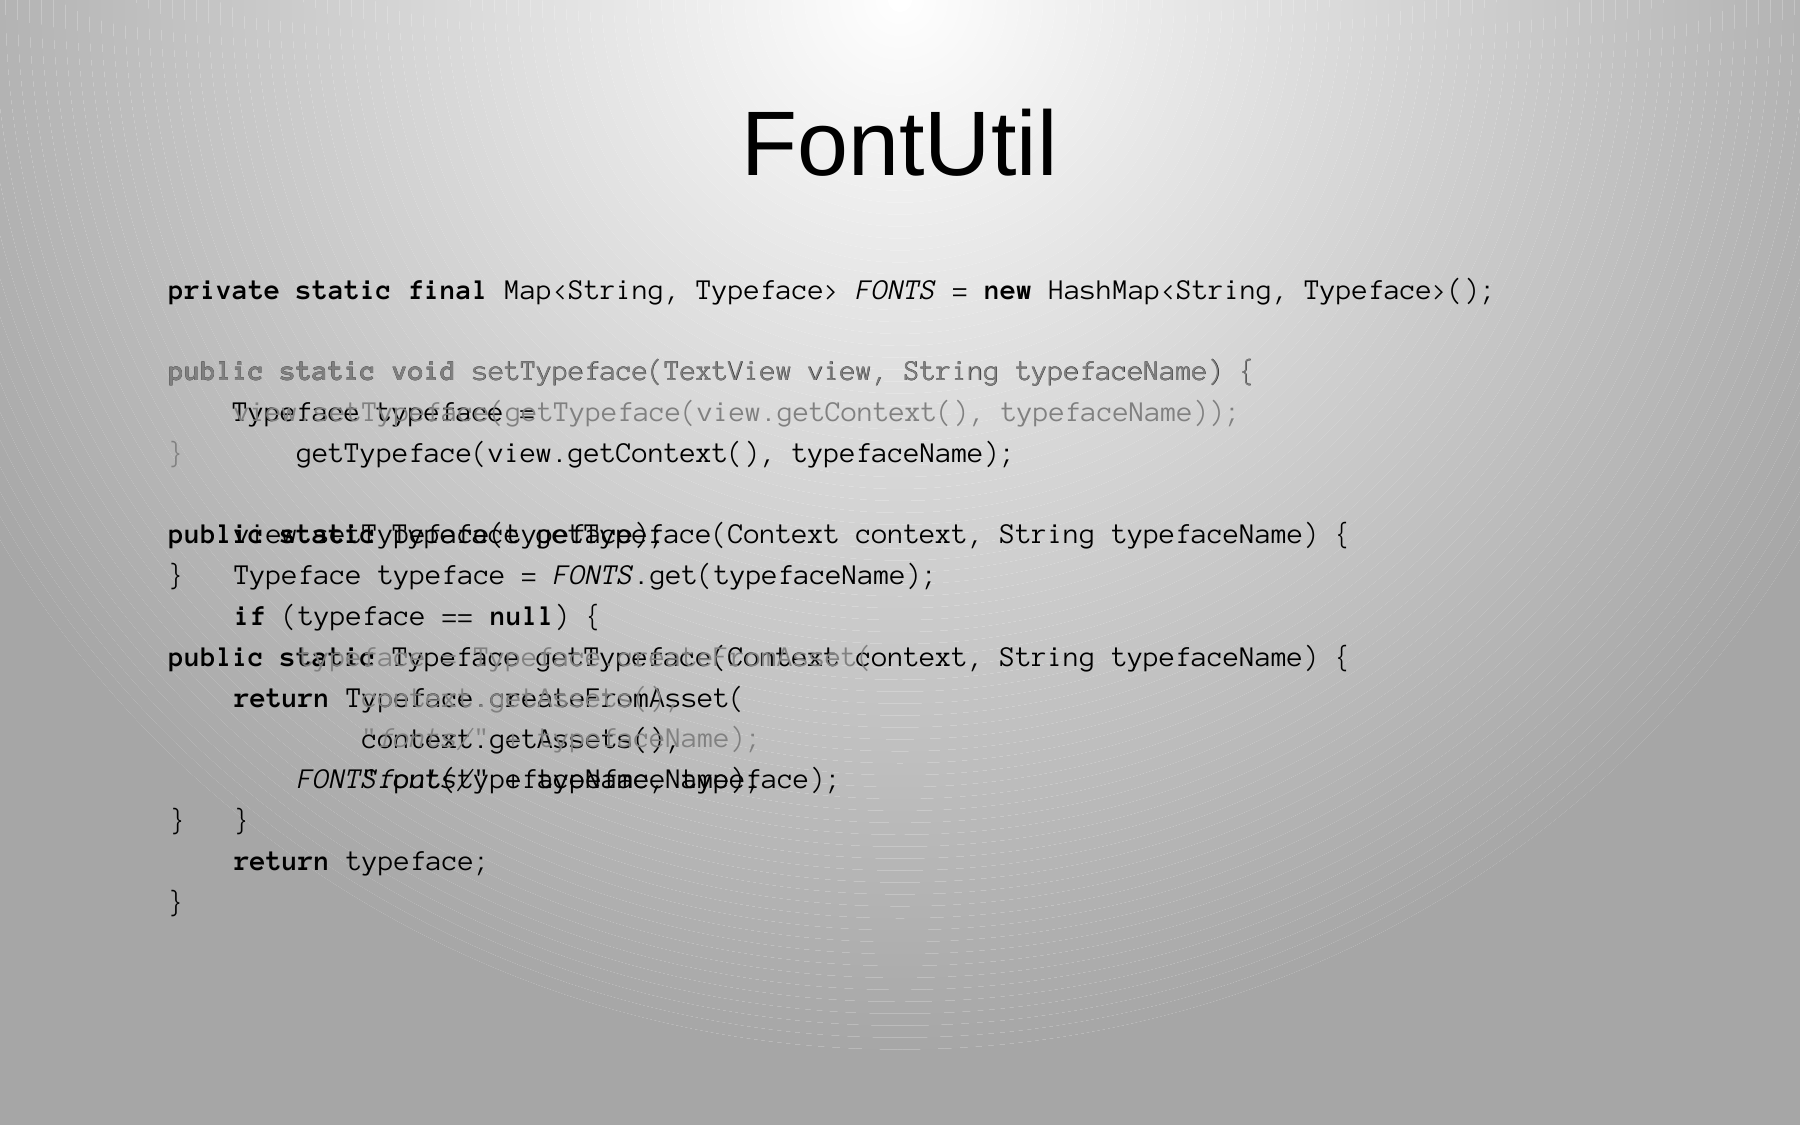

# FontUtil

    public static void setTypeface(TextView view, String typefaceName) {
        Typeface typeface =
            getTypeface(view.getContext(), typefaceName);

    view.setTypeface(typeface);
    }

    public static Typeface getTypeface(Context context, String typefaceName) {
    return Typeface.createFromAsset(
            context.getAssets(),
            "fonts/" + typefaceName);
}
    private static final Map<String, Typeface> FONTS = new HashMap<String, Typeface>();

    public static void setTypeface(TextView view, String typefaceName) {
    view.setTypeface(getTypeface(view.getContext(), typefaceName));
    }

    public static Typeface getTypeface(Context context, String typefaceName) {
    Typeface typeface = FONTS.get(typefaceName);
    if (typeface == null) {
        typeface = Typeface.createFromAsset(
            context.getAssets(),
            "fonts/" + typefaceName);
        FONTS.put(typefaceName, typeface);
    }
    return typeface;
    }